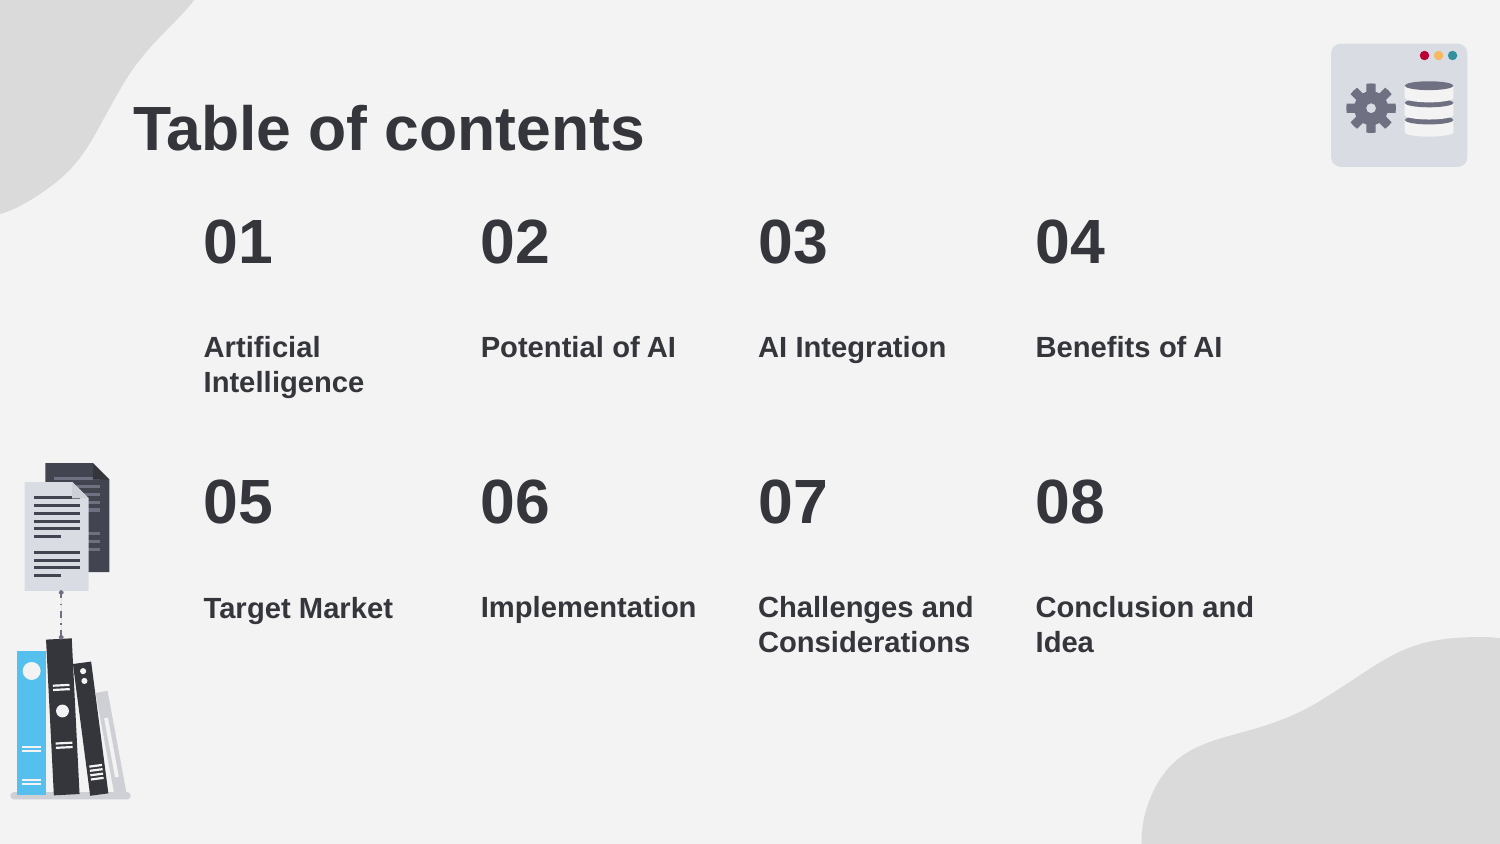

# Table of contents
02
03
04
01
Potential of AI
AI Integration
Benefits of AI
Artificial Intelligence
06
07
08
05
Implementation
Challenges and Considerations
Conclusion and Idea
Target Market